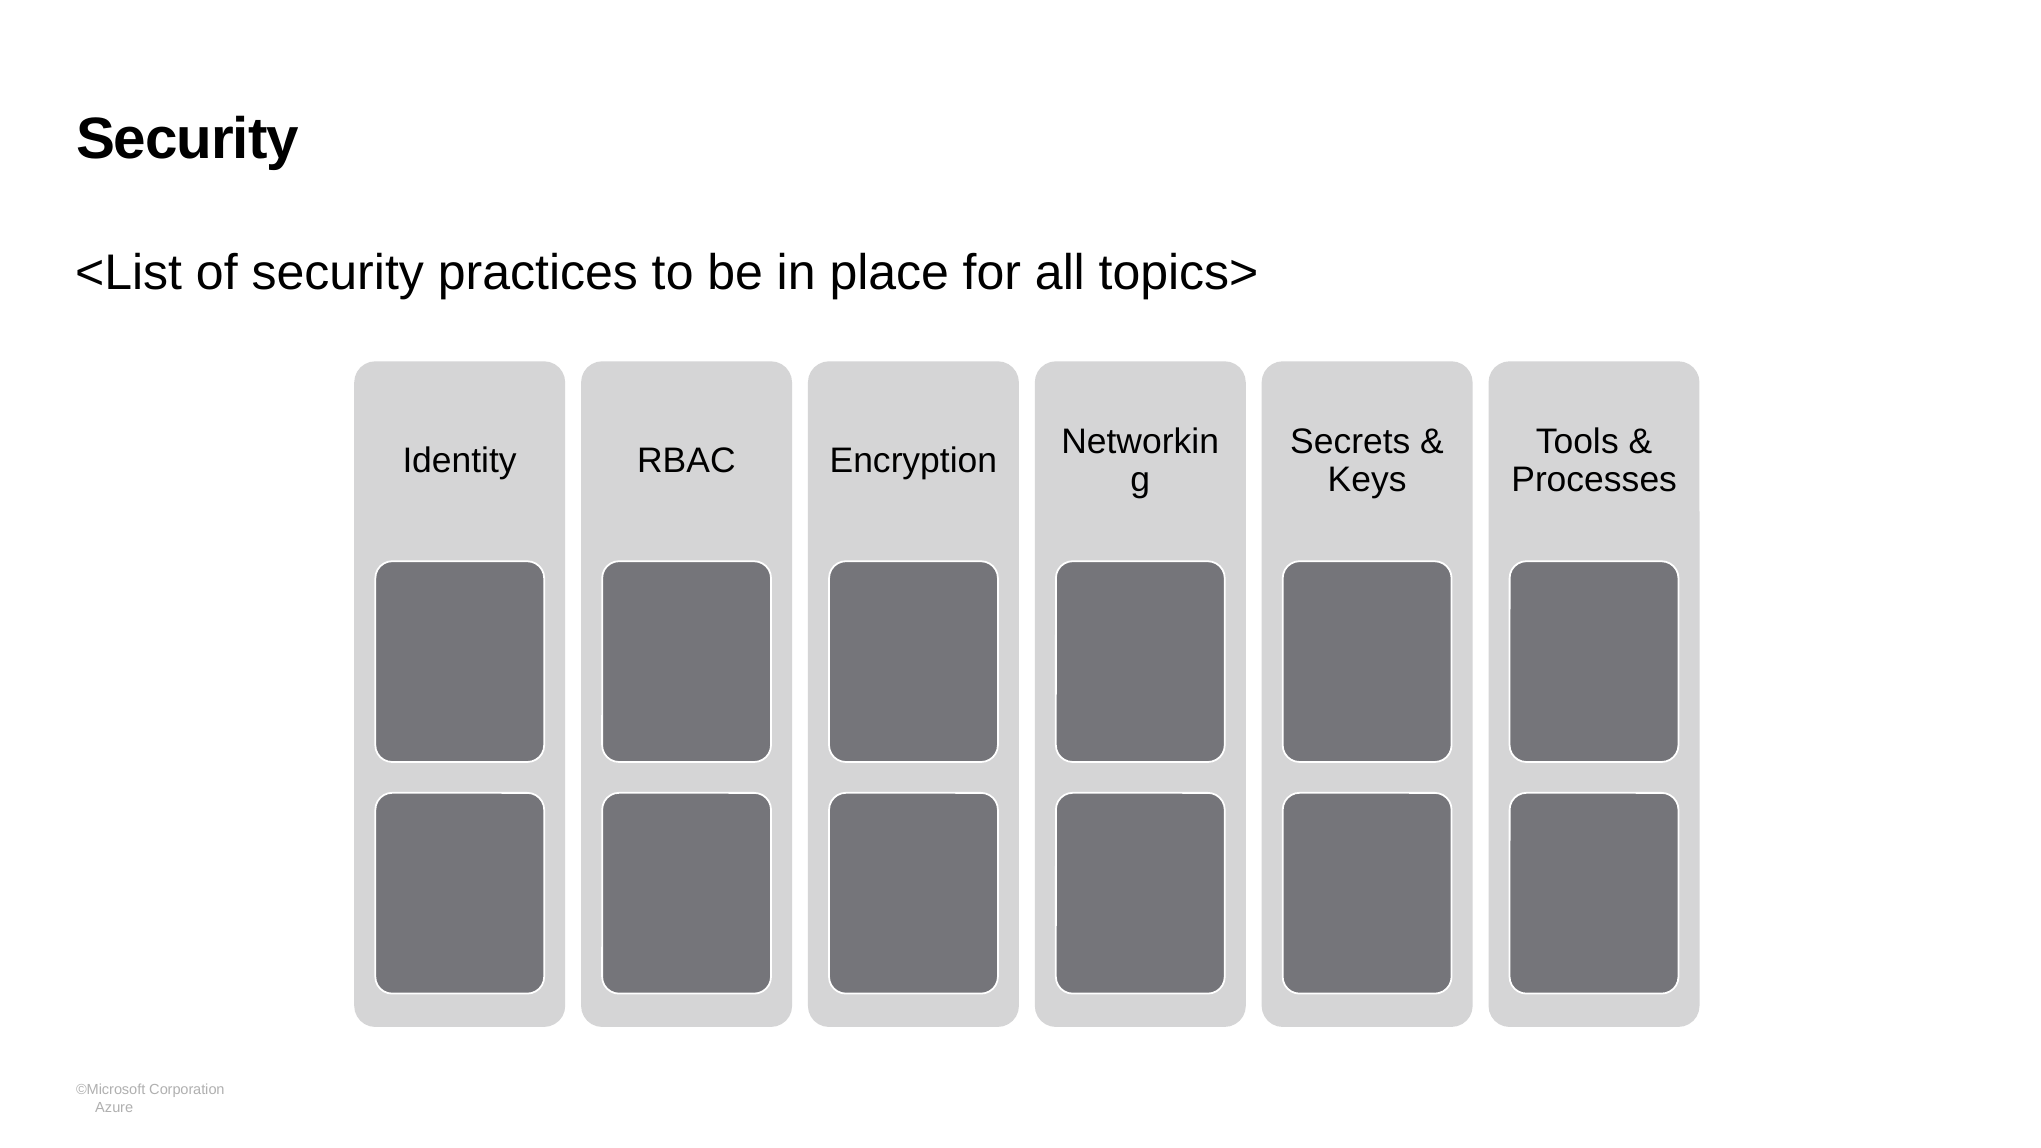

# Security
<List of security practices to be in place for all topics>
Identity

RBAC

Encryption

Networking

Secrets & Keys

Tools & Processes